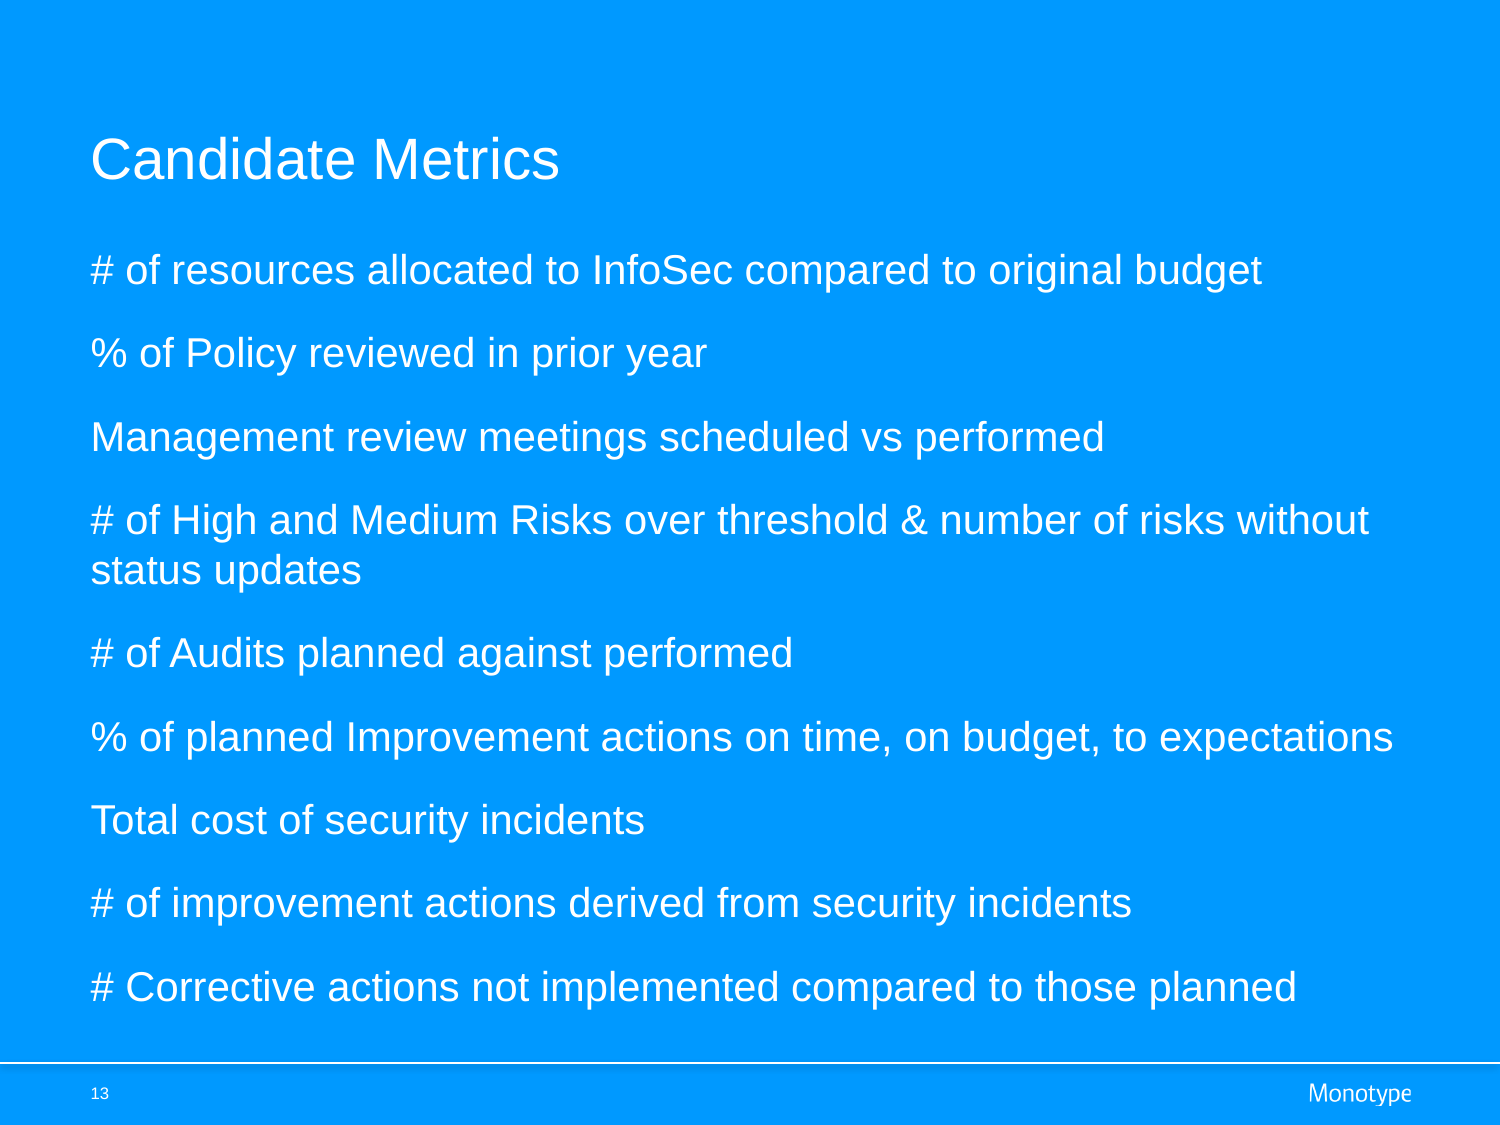

# Candidate Metrics
# of resources allocated to InfoSec compared to original budget
% of Policy reviewed in prior year
Management review meetings scheduled vs performed
# of High and Medium Risks over threshold & number of risks without status updates
# of Audits planned against performed
% of planned Improvement actions on time, on budget, to expectations
Total cost of security incidents
# of improvement actions derived from security incidents
# Corrective actions not implemented compared to those planned
13